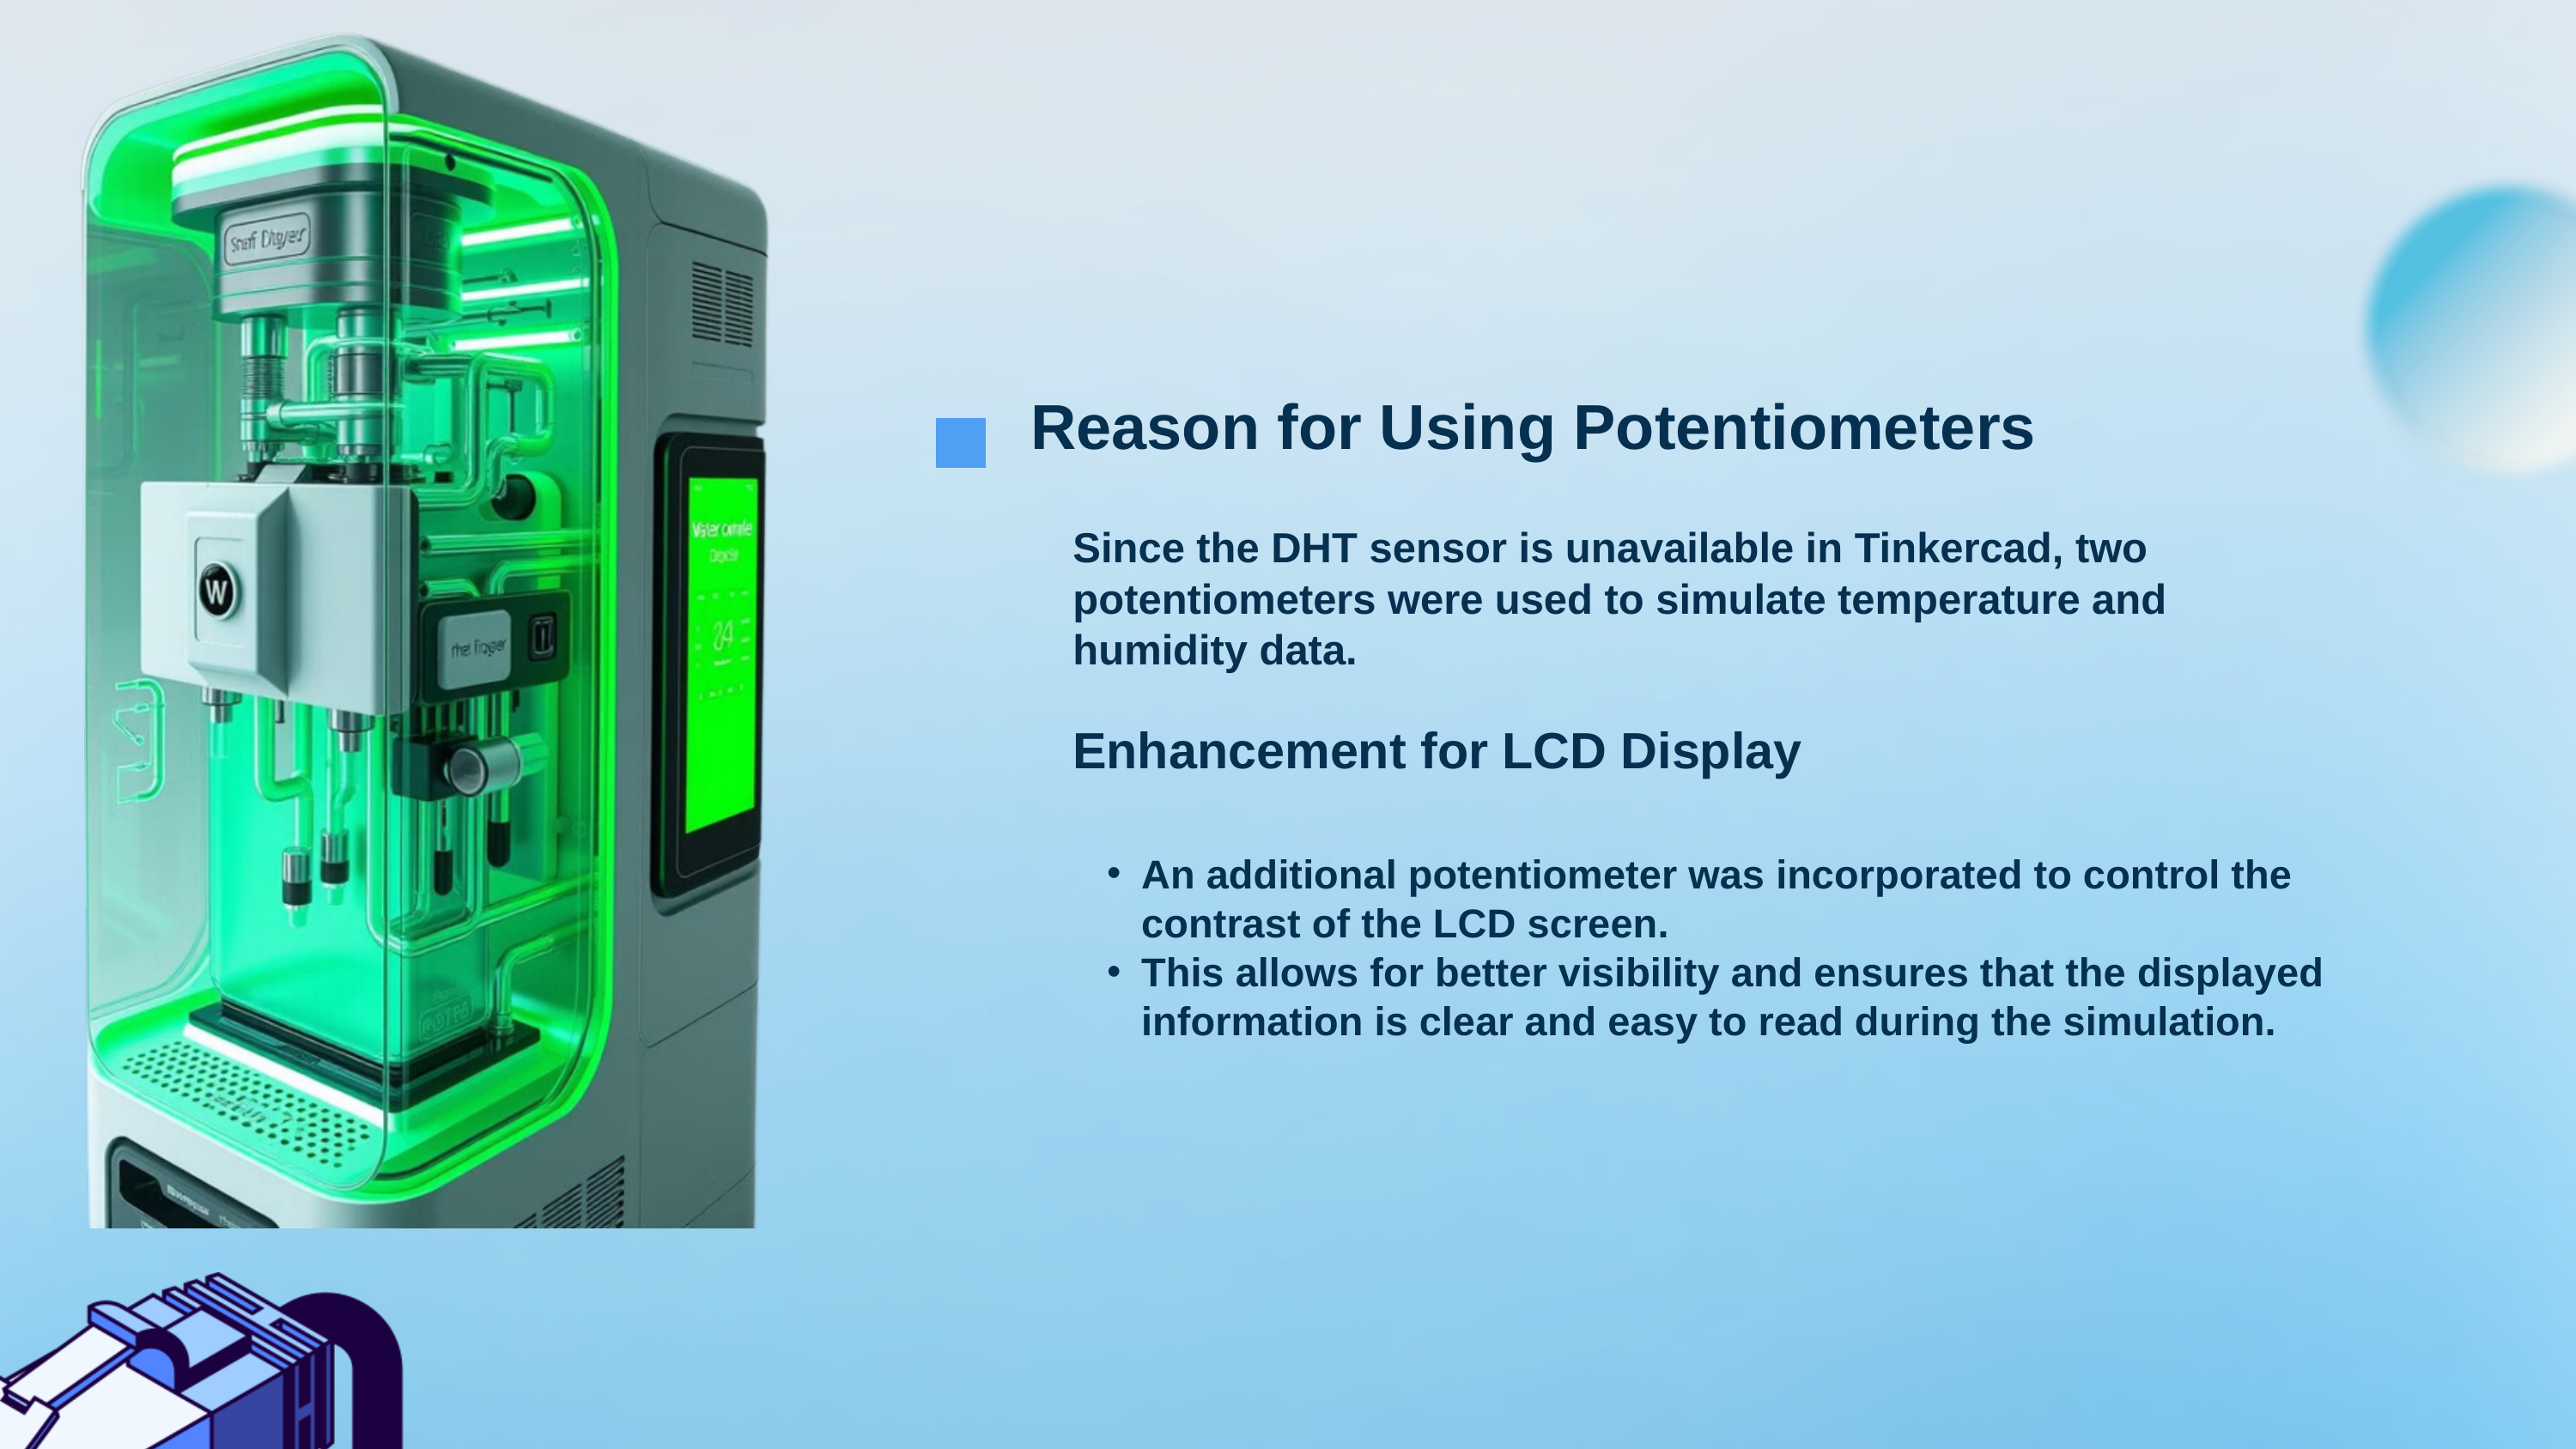

Reason for Using Potentiometers

Since the DHT sensor is unavailable in Tinkercad, two potentiometers were used to simulate temperature and humidity data.
Enhancement for LCD Display

An additional potentiometer was incorporated to control the contrast of the LCD screen.
This allows for better visibility and ensures that the displayed information is clear and easy to read during the simulation.